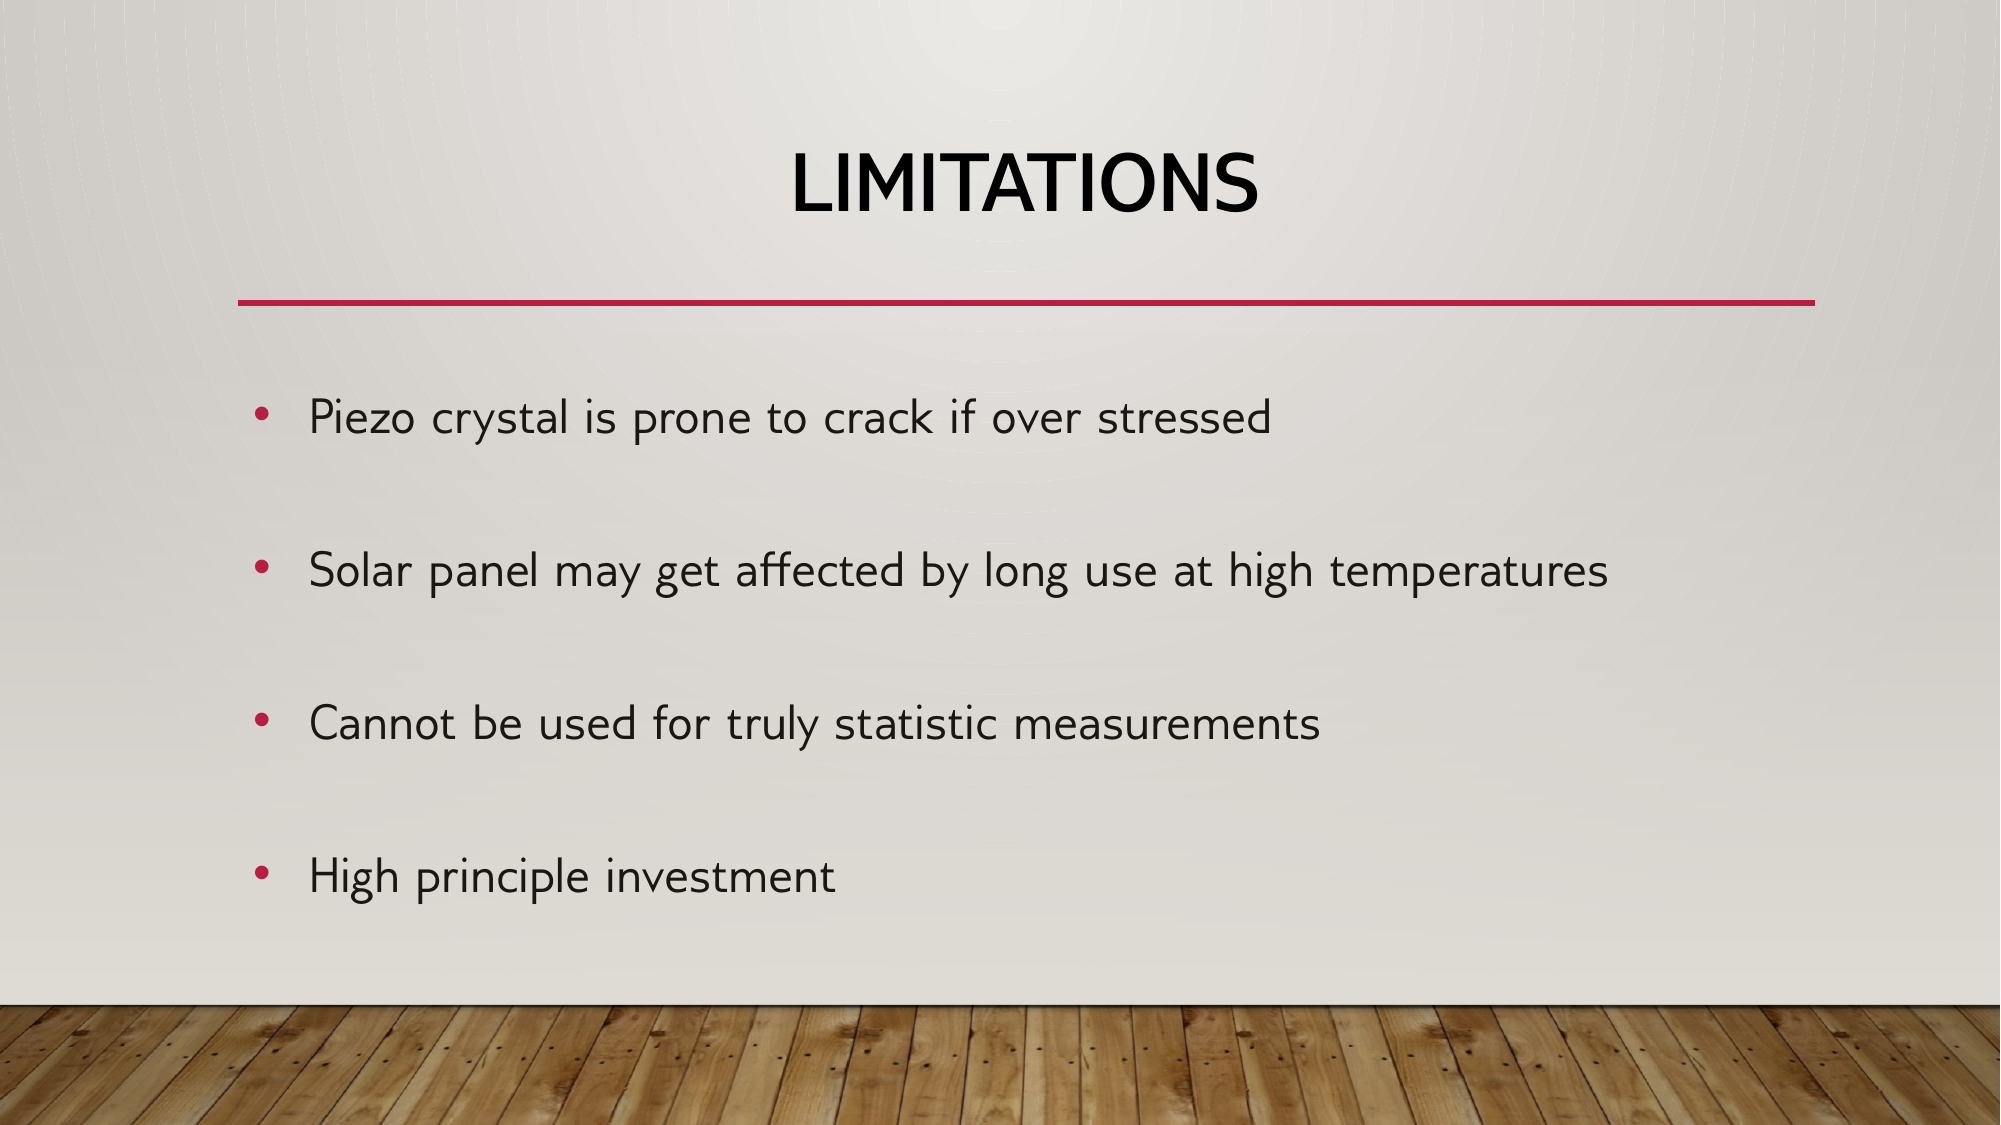

# limitations
Piezo crystal is prone to crack if over stressed
Solar panel may get affected by long use at high temperatures
Cannot be used for truly statistic measurements
High principle investment